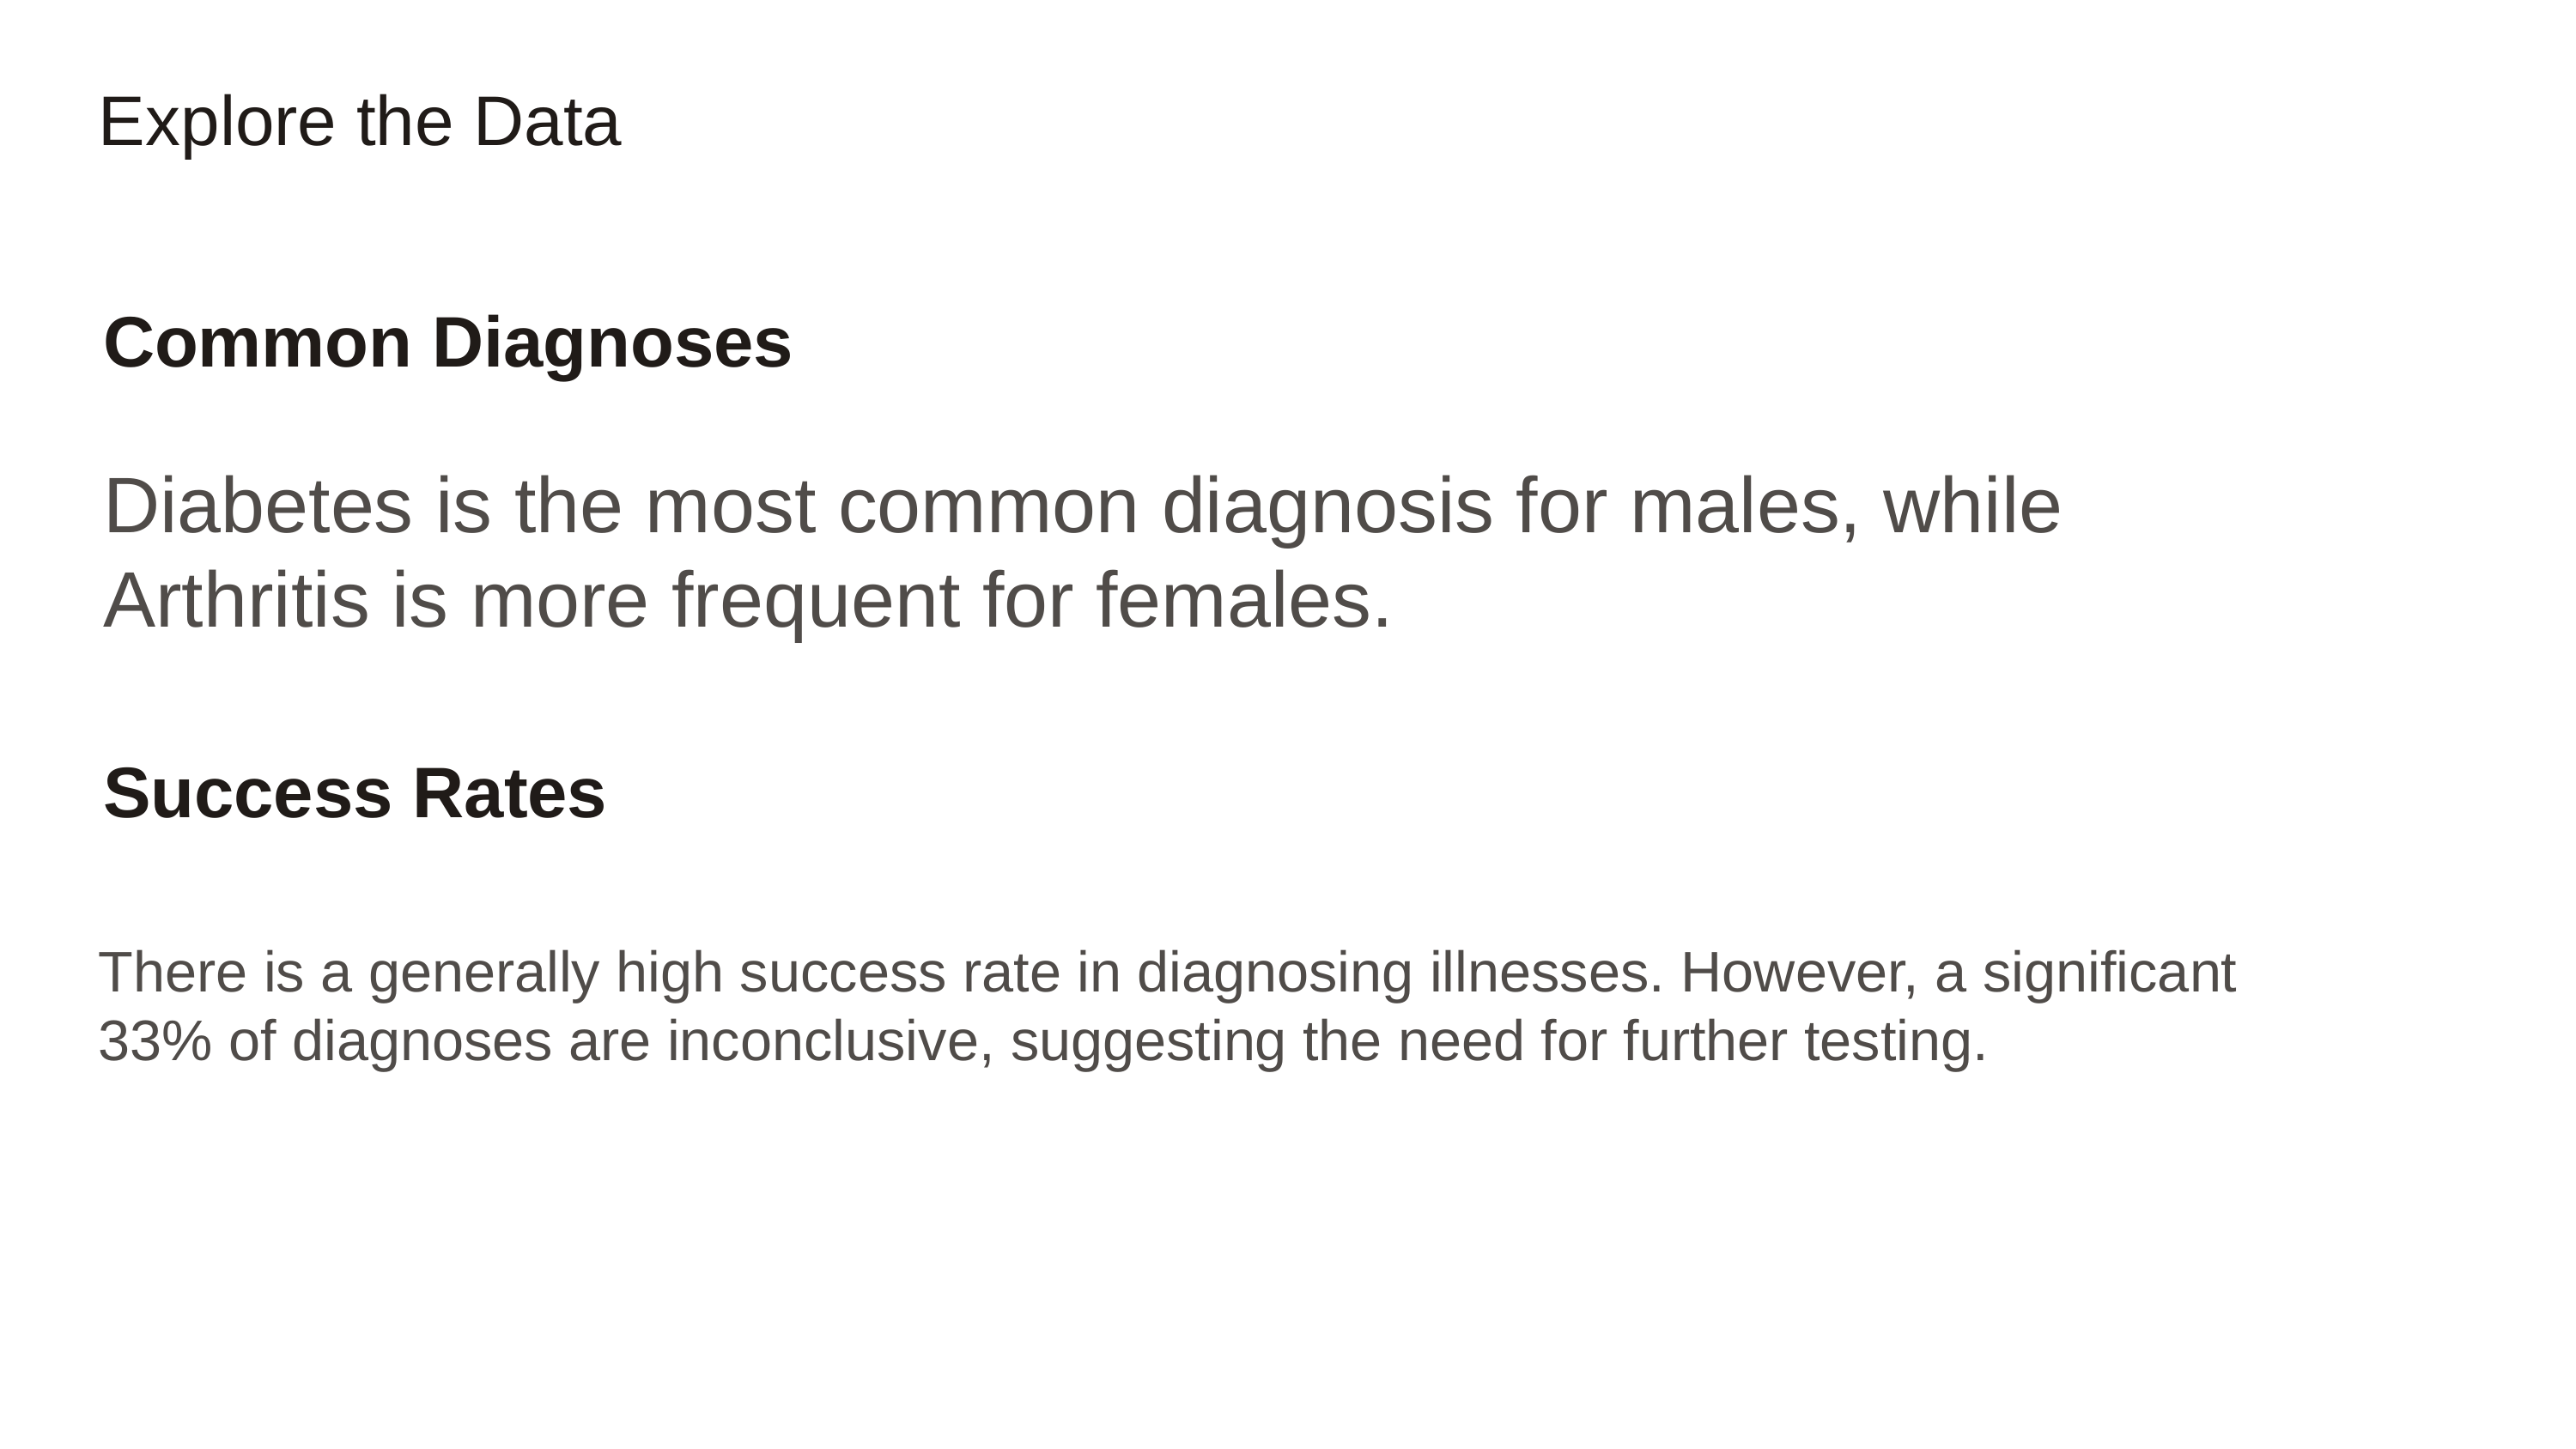

Explore the Data
Common Diagnoses
Diabetes is the most common diagnosis for males, while Arthritis is more frequent for females.
Success Rates
There is a generally high success rate in diagnosing illnesses. However, a significant 33% of diagnoses are inconclusive, suggesting the need for further testing.